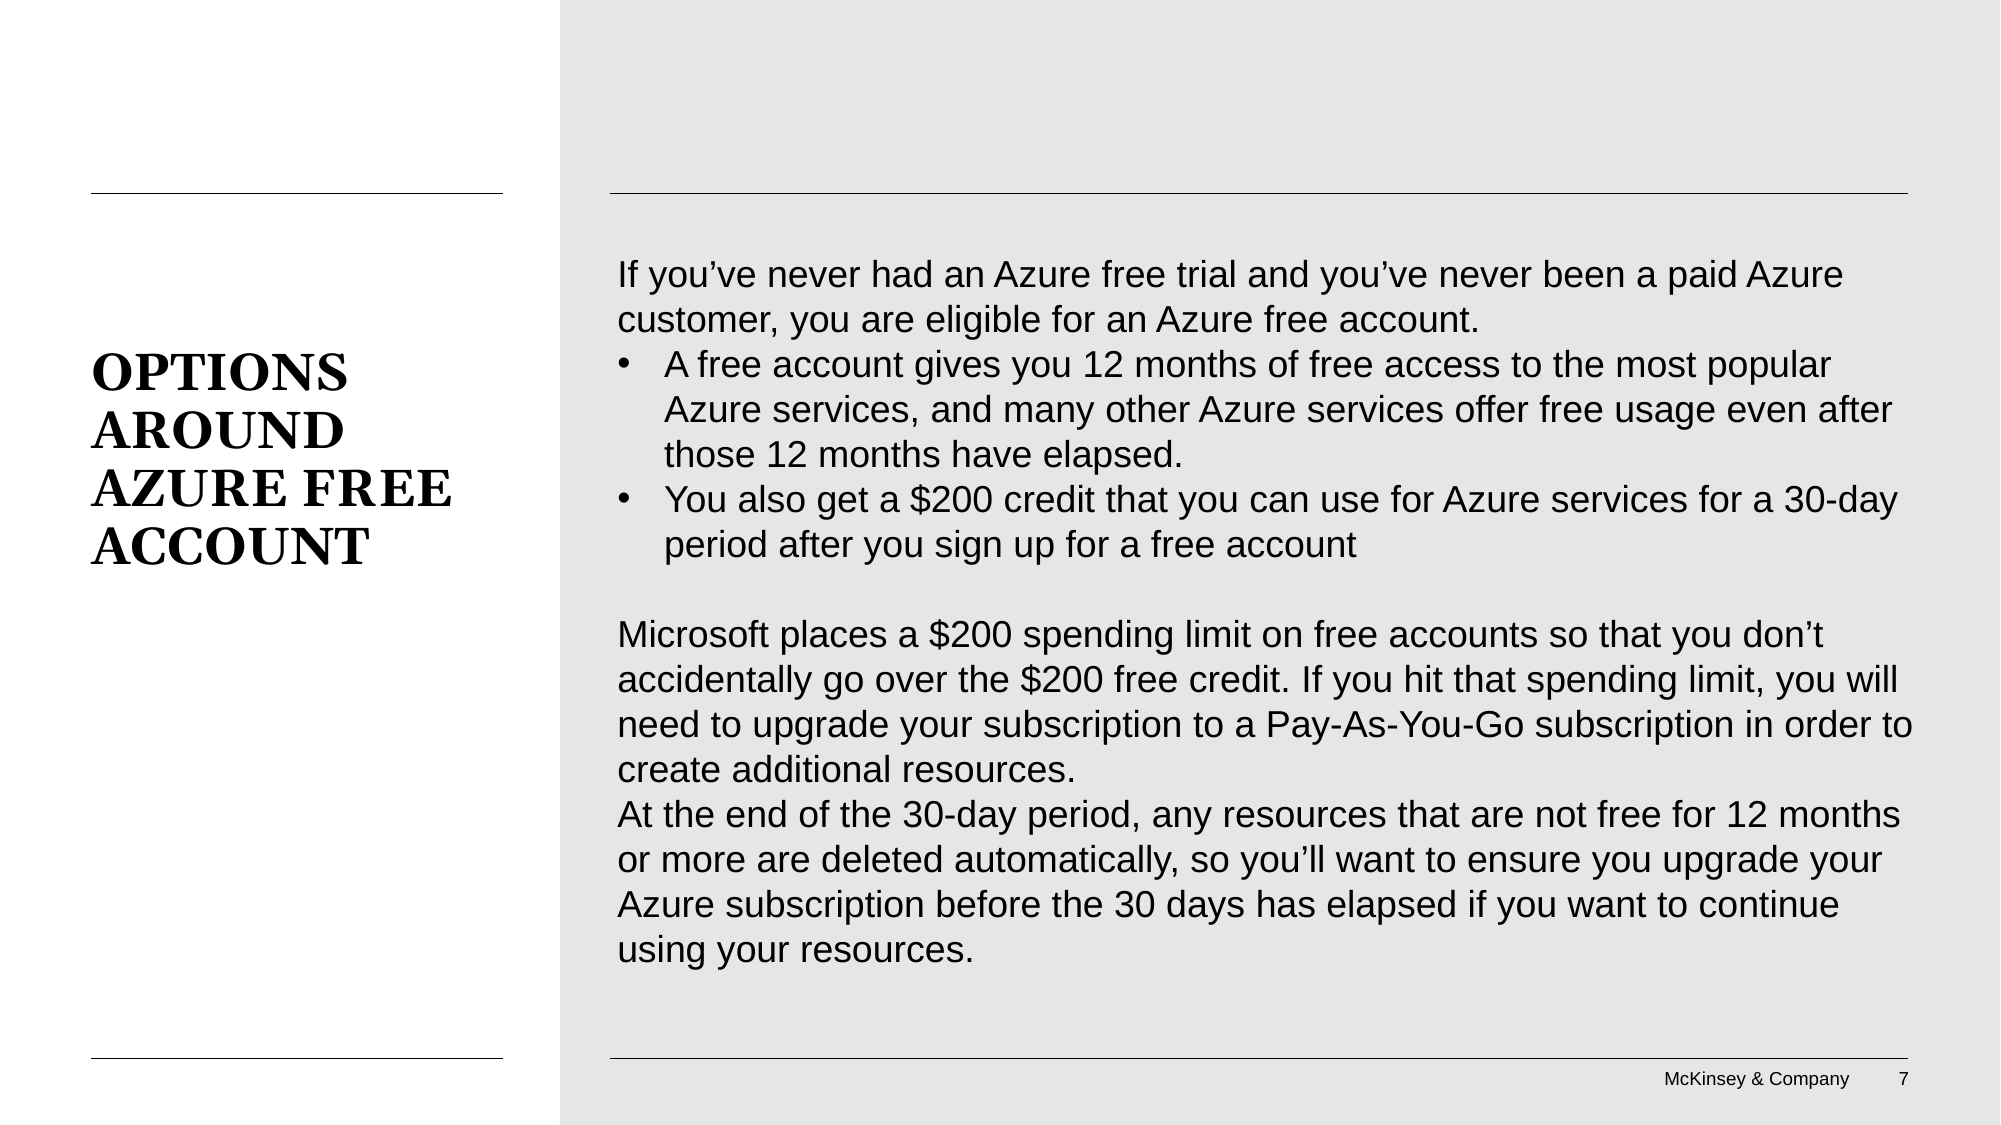

If you’ve never had an Azure free trial and you’ve never been a paid Azure customer, you are eligible for an Azure free account.
A free account gives you 12 months of free access to the most popular Azure services, and many other Azure services offer free usage even after those 12 months have elapsed.
You also get a $200 credit that you can use for Azure services for a 30-day period after you sign up for a free account

Microsoft places a $200 spending limit on free accounts so that you don’t accidentally go over the $200 free credit. If you hit that spending limit, you will need to upgrade your subscription to a Pay-As-You-Go subscription in order to create additional resources.
At the end of the 30-day period, any resources that are not free for 12 months or more are deleted automatically, so you’ll want to ensure you upgrade your Azure subscription before the 30 days has elapsed if you want to continue using your resources.
# Options around Azure free account